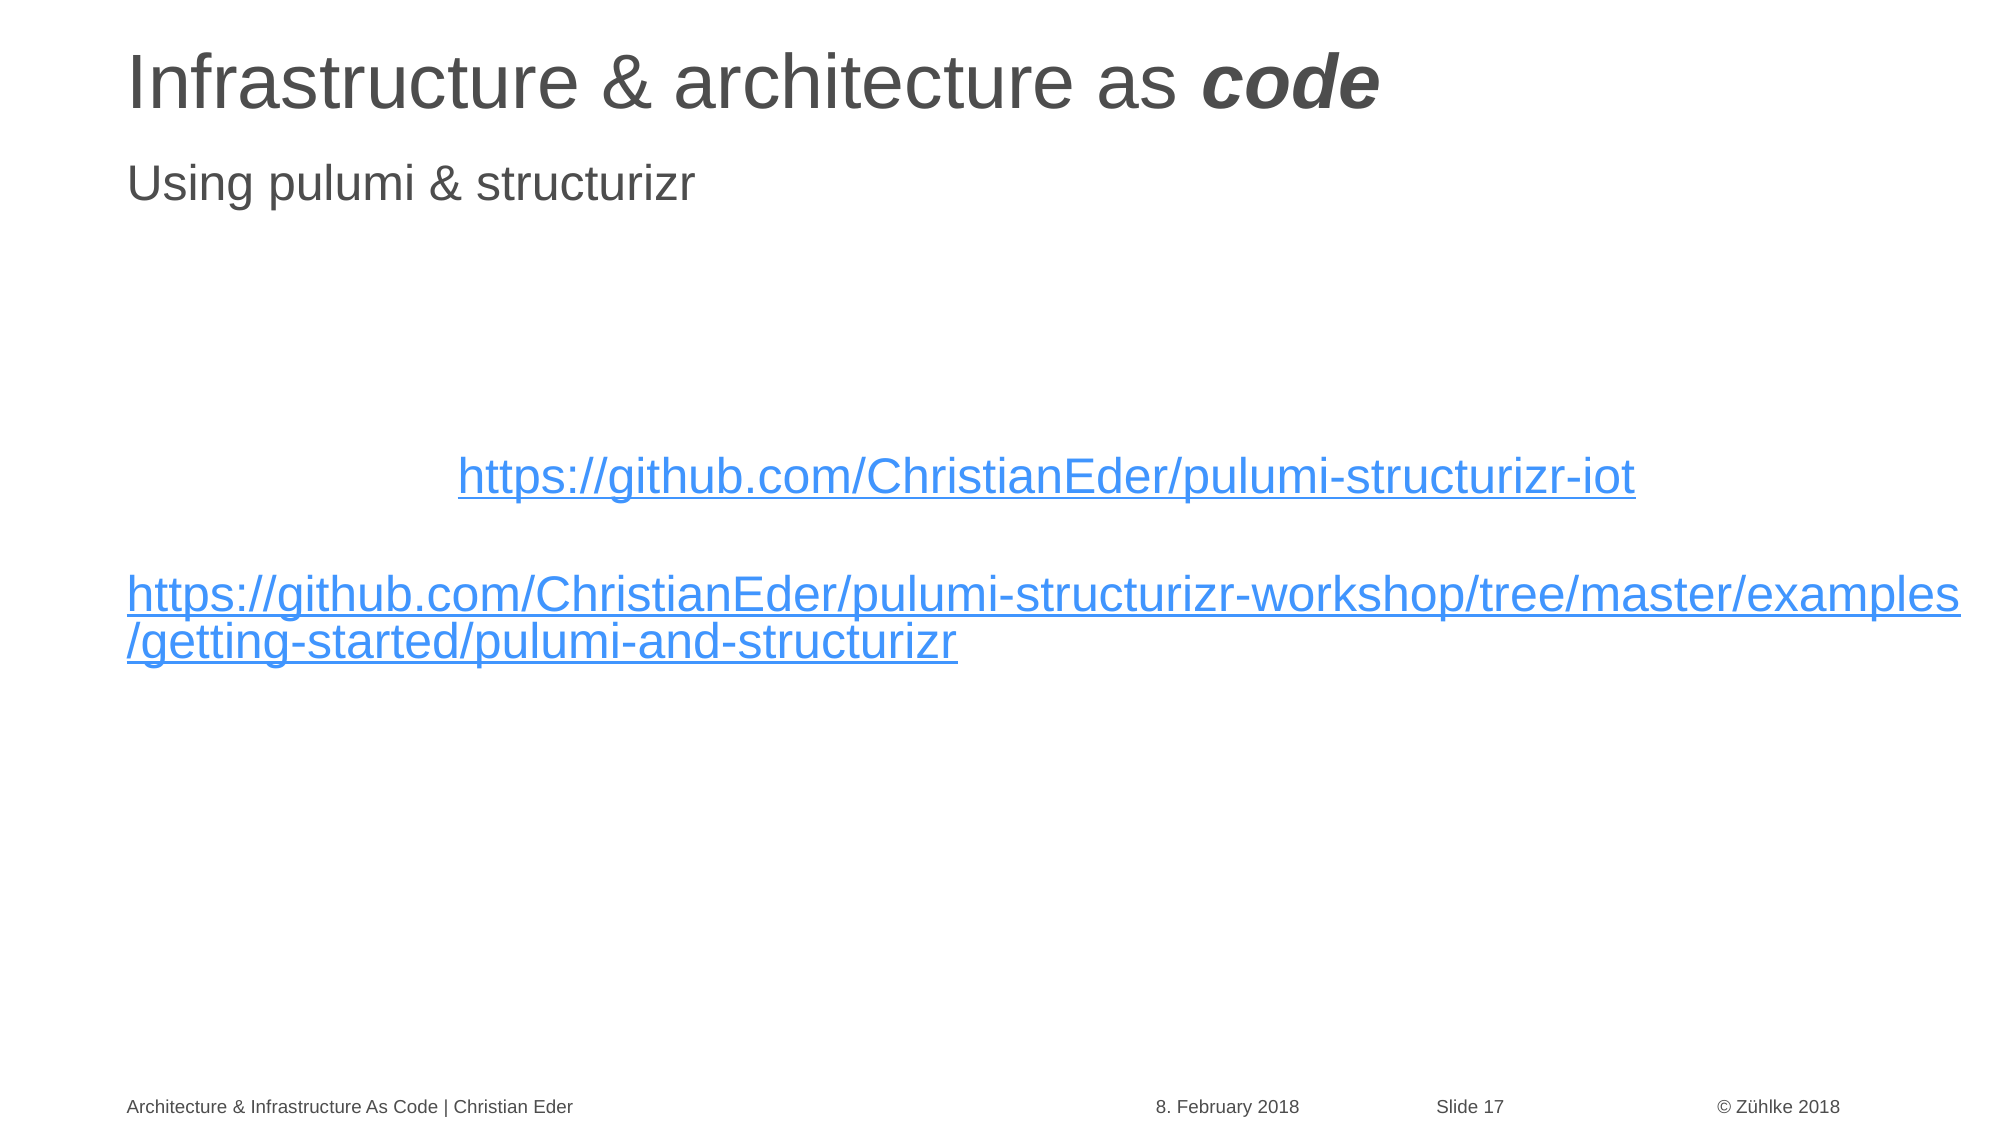

# Infrastructure & architecture as code
Using pulumi & structurizr

https://github.com/ChristianEder/pulumi-structurizr-iot

https://github.com/ChristianEder/pulumi-structurizr-workshop/tree/master/examples/getting-started/pulumi-and-structurizr